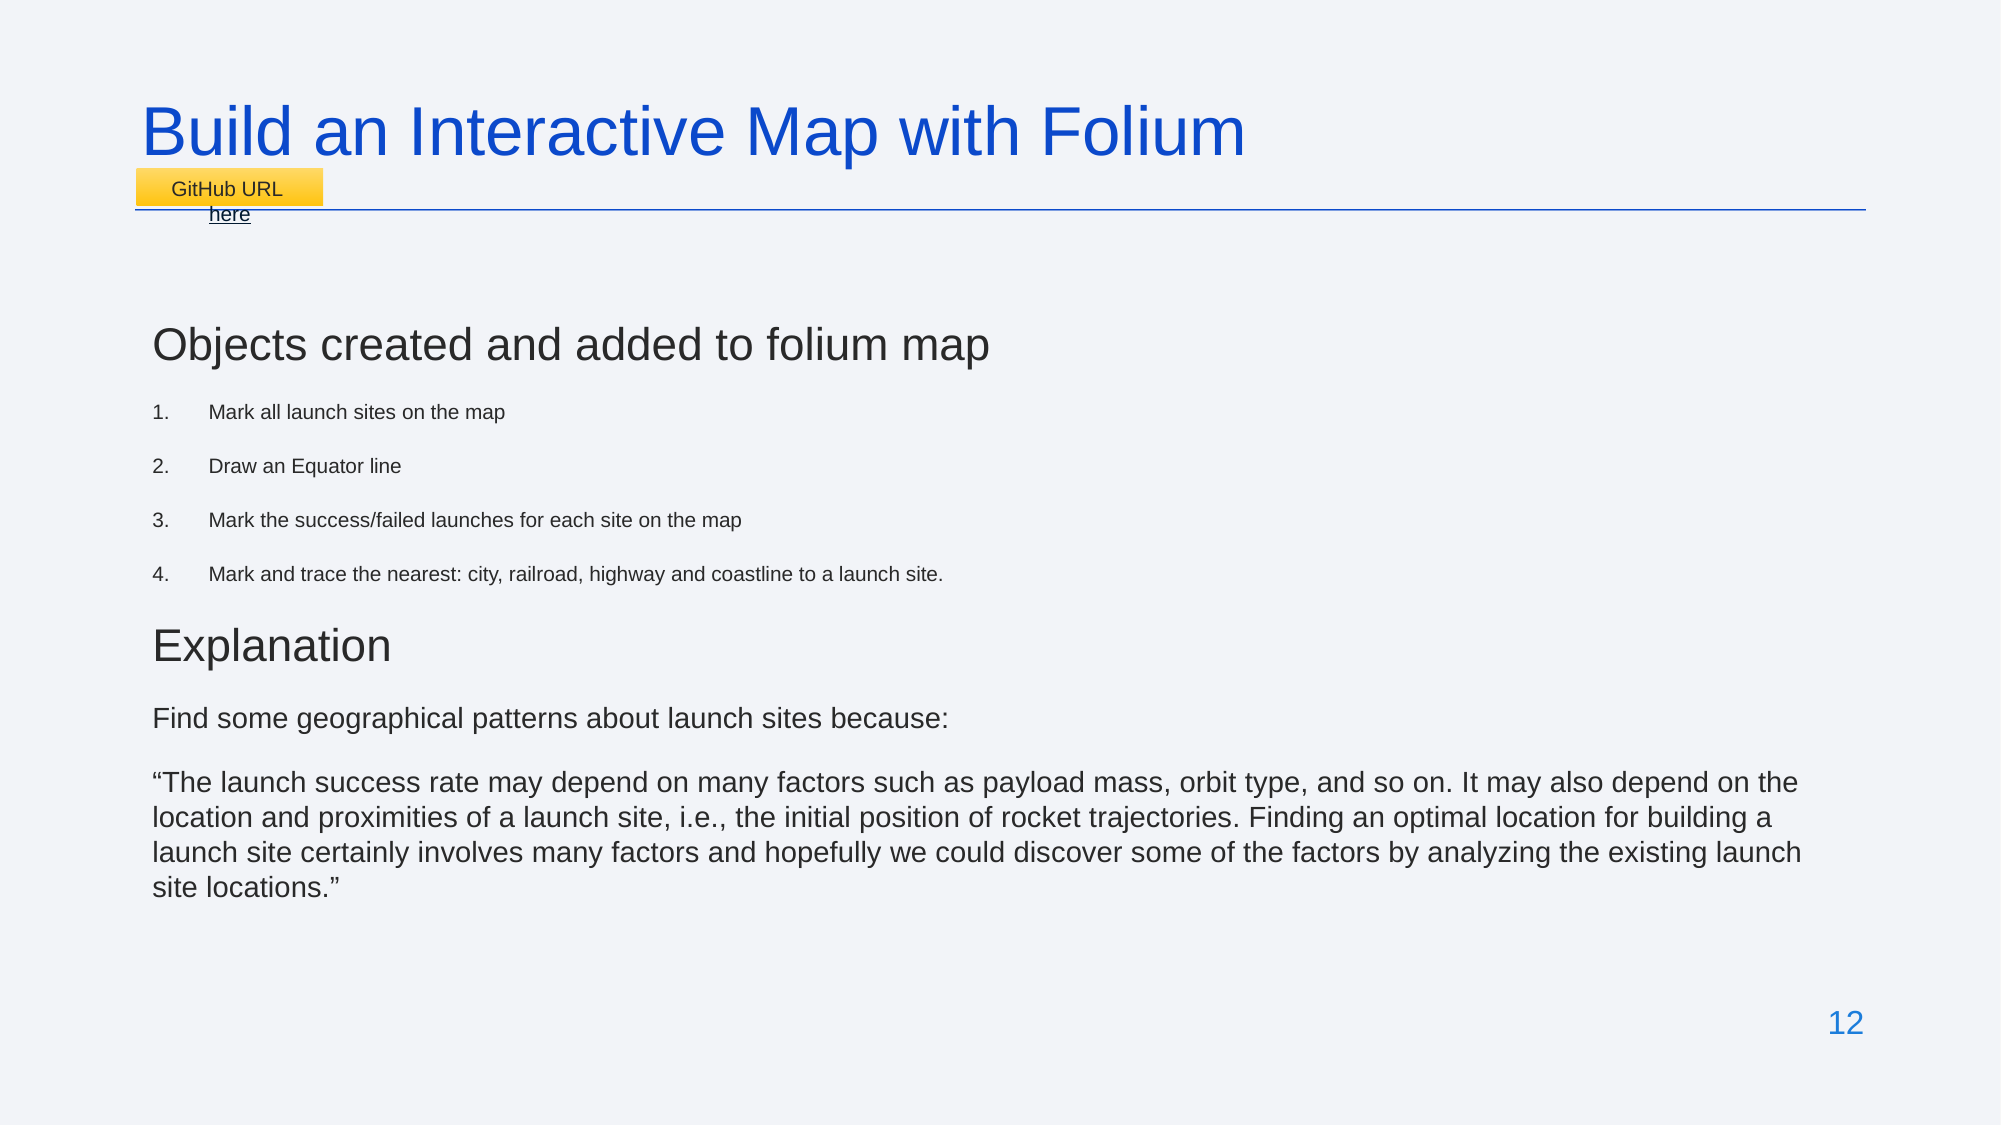

Build an Interactive Map with Folium
GitHub URL here
Objects created and added to folium map
Mark all launch sites on the map
Draw an Equator line
Mark the success/failed launches for each site on the map
Mark and trace the nearest: city, railroad, highway and coastline to a launch site.
Explanation
Find some geographical patterns about launch sites because:
“The launch success rate may depend on many factors such as payload mass, orbit type, and so on. It may also depend on the location and proximities of a launch site, i.e., the initial position of rocket trajectories. Finding an optimal location for building a launch site certainly involves many factors and hopefully we could discover some of the factors by analyzing the existing launch site locations.”

12